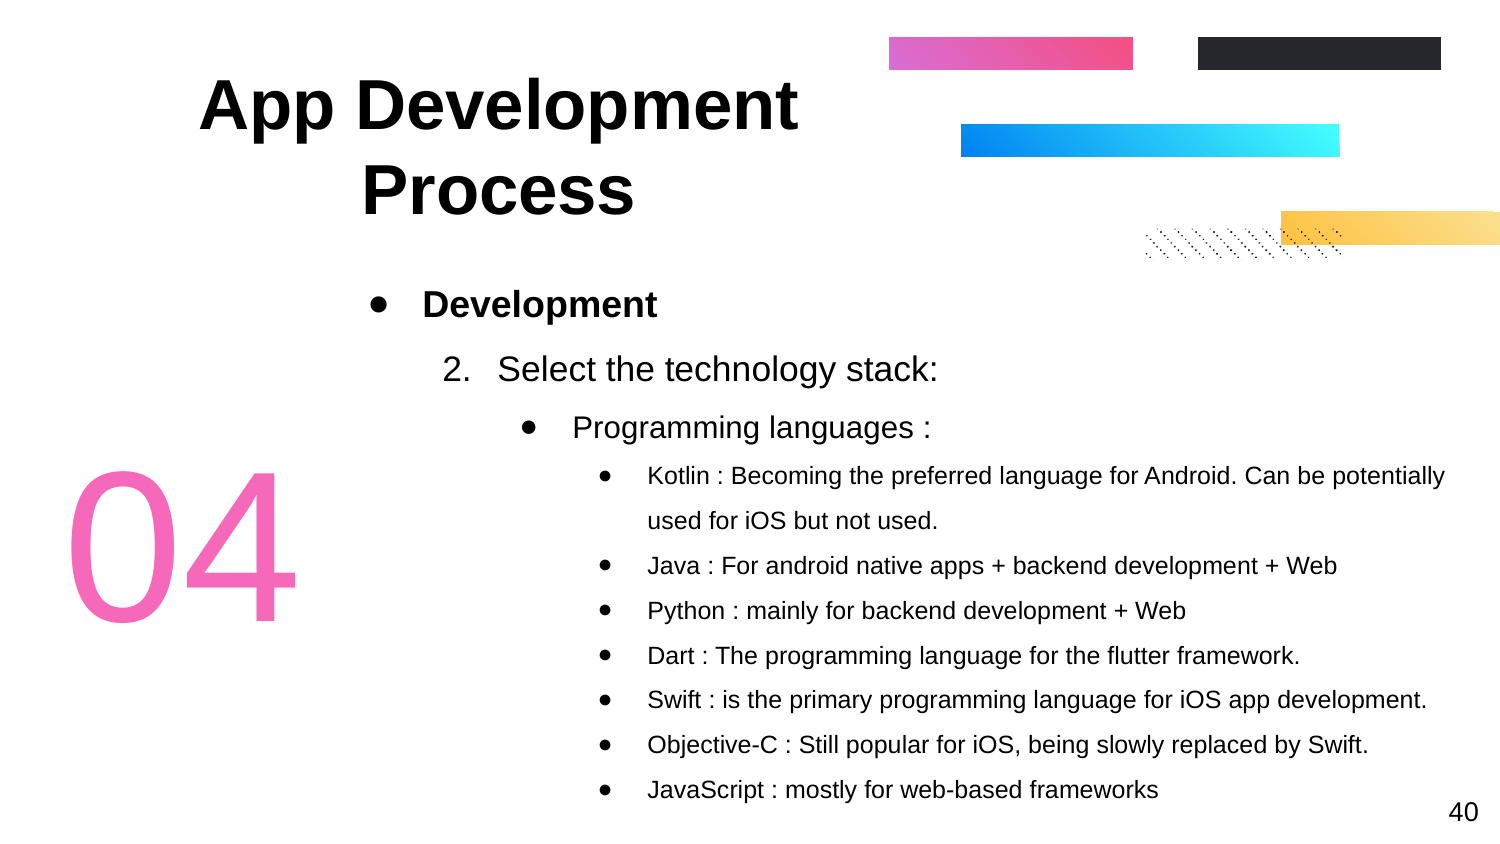

# App Development Process
Development
Select the technology stack:
Programming languages :
Kotlin : Becoming the preferred language for Android. Can be potentially used for iOS but not used.
Java : For android native apps + backend development + Web
Python : mainly for backend development + Web
Dart : The programming language for the flutter framework.
Swift : is the primary programming language for iOS app development.
Objective-C : Still popular for iOS, being slowly replaced by Swift.
JavaScript : mostly for web-based frameworks
04
40